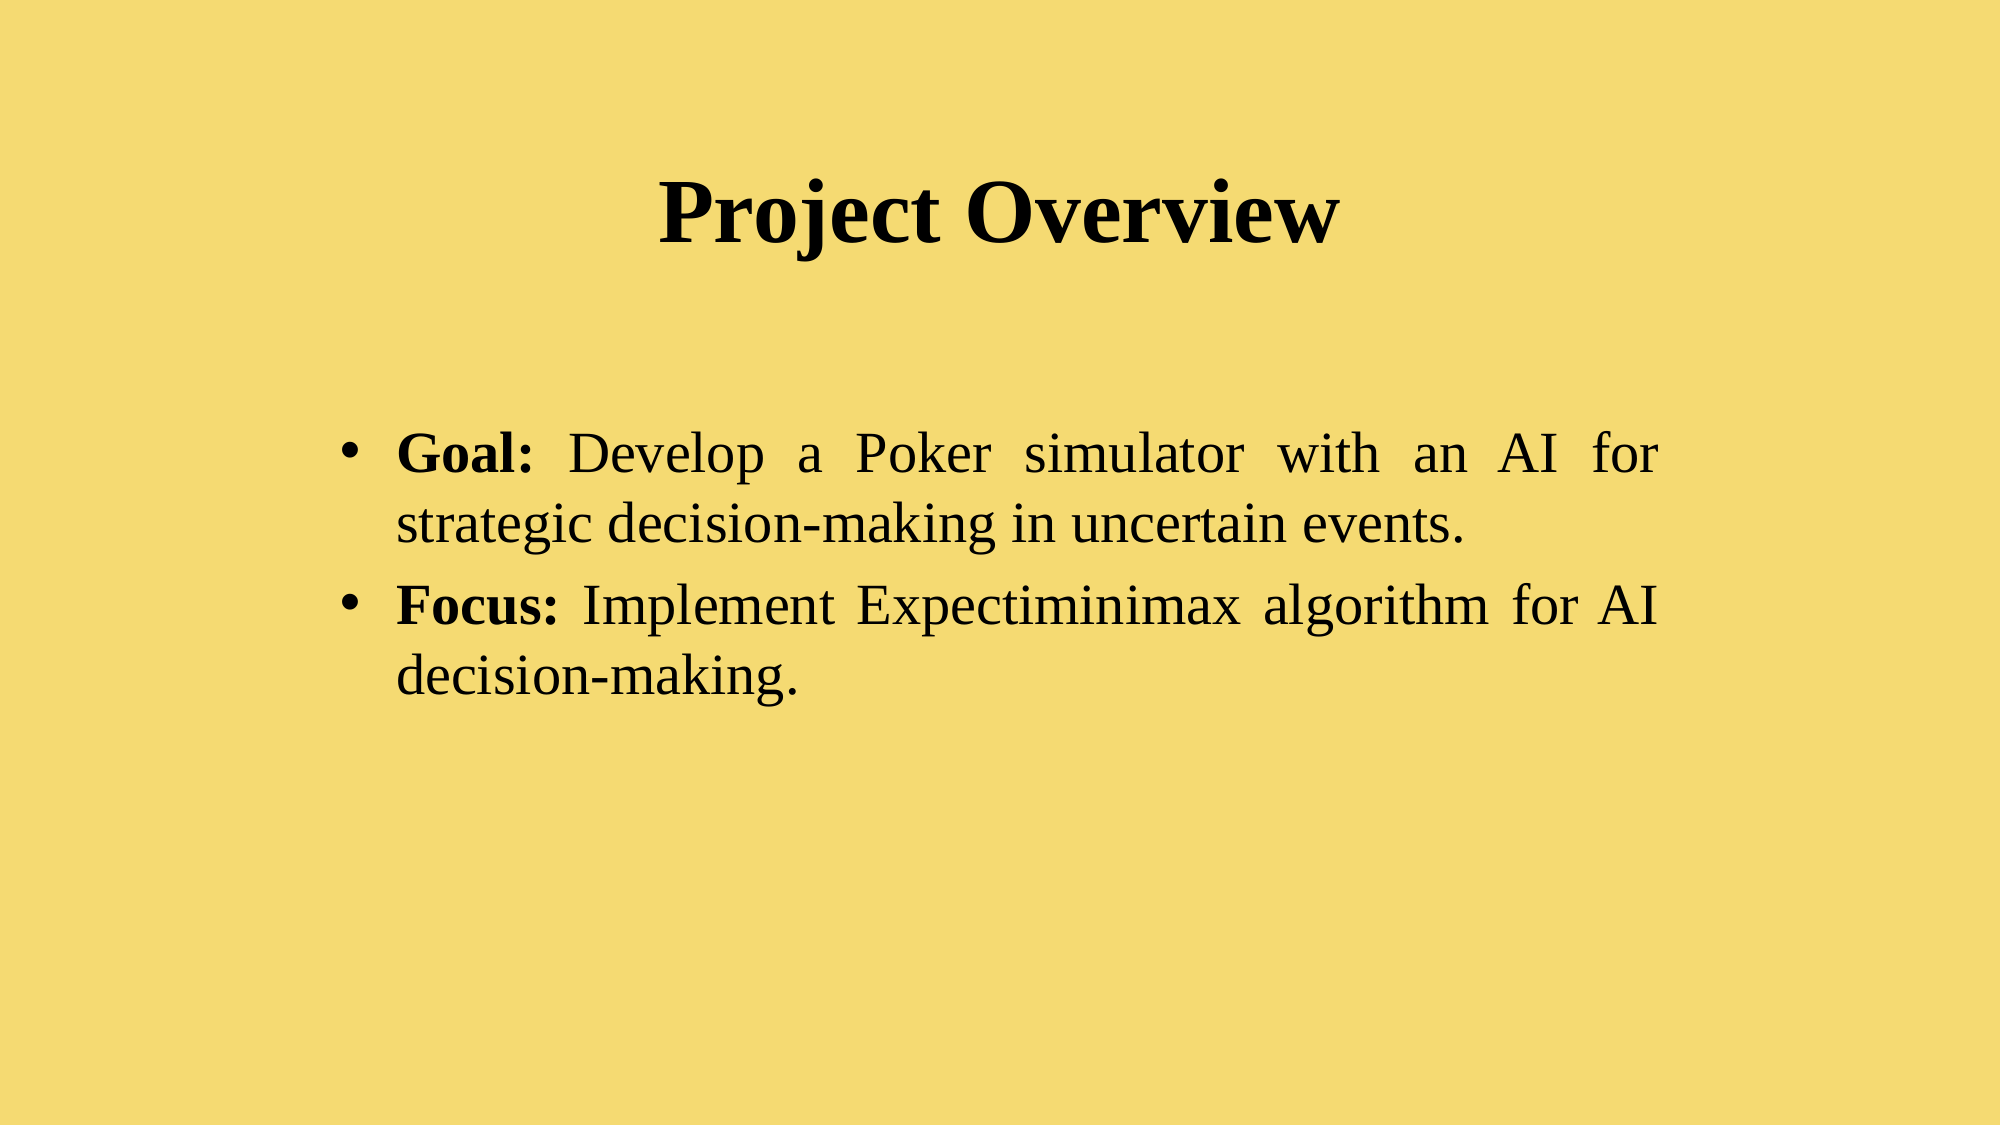

# Project Overview
Goal: Develop a Poker simulator with an AI for strategic decision-making in uncertain events.
Focus: Implement Expectiminimax algorithm for AI decision-making.